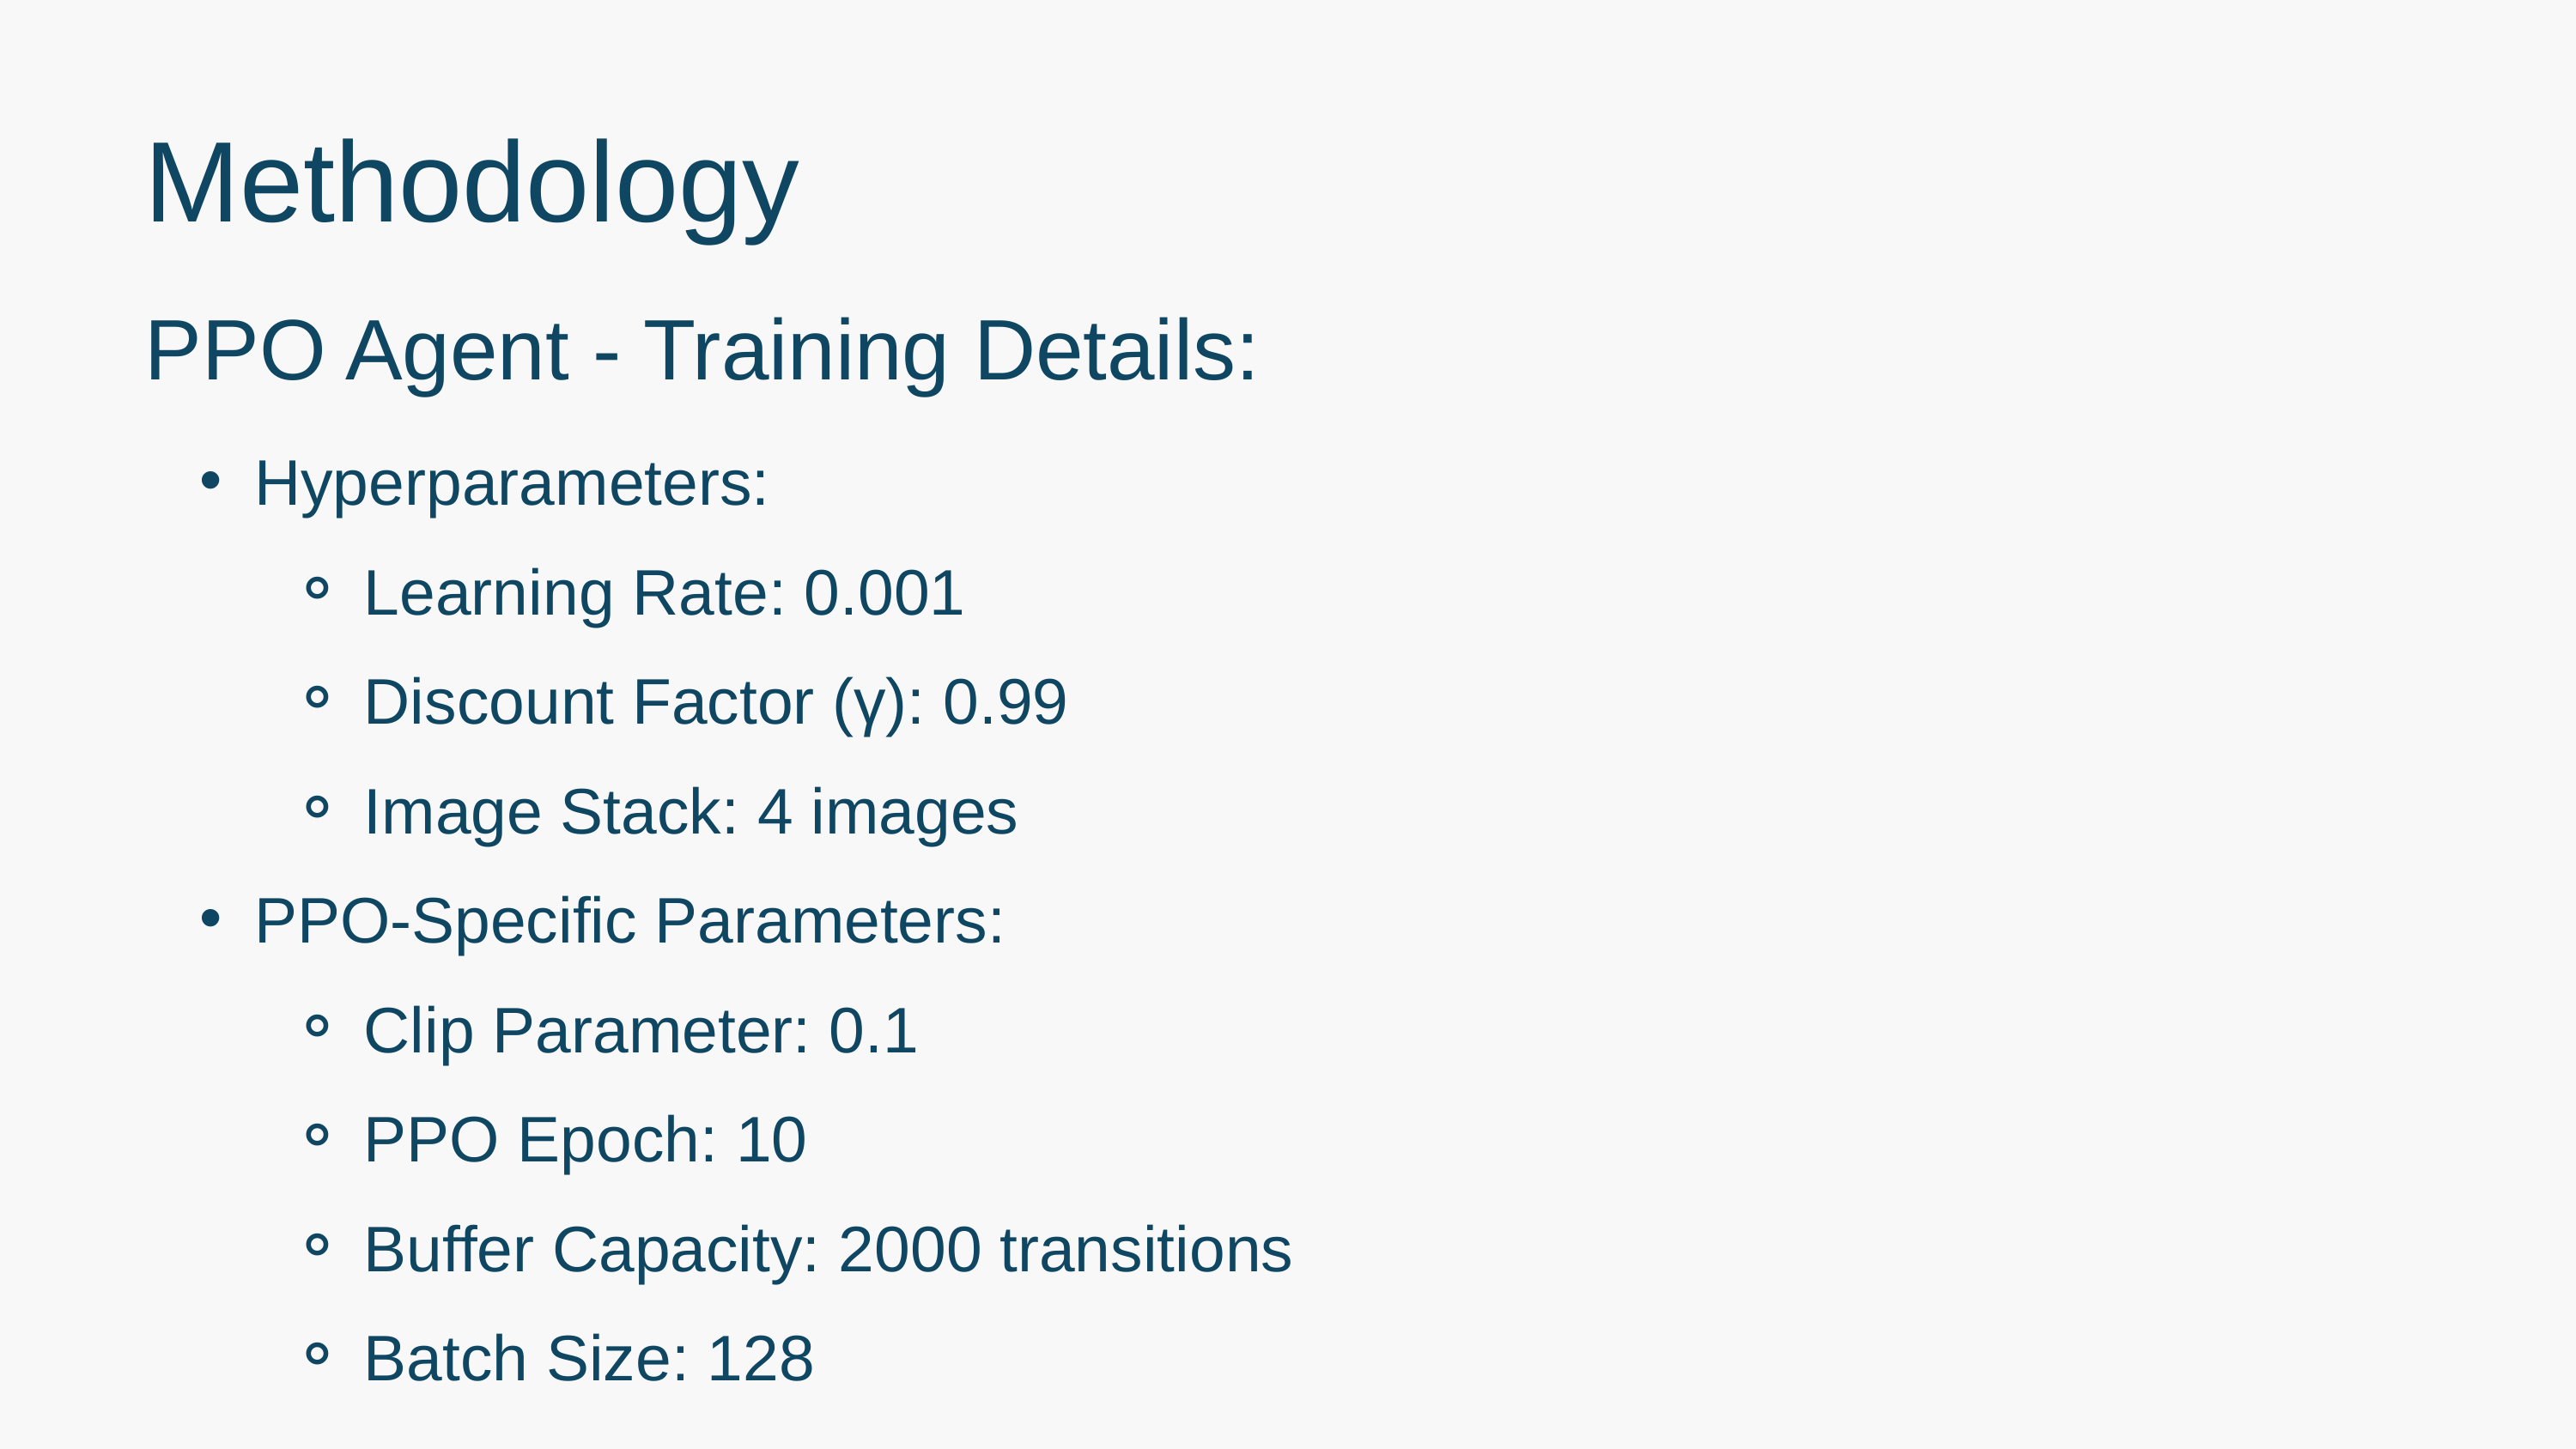

Methodology
PPO Agent - Training Details:
Hyperparameters:
Learning Rate: 0.001
Discount Factor (γ): 0.99
Image Stack: 4 images
PPO-Specific Parameters:
Clip Parameter: 0.1
PPO Epoch: 10
Buffer Capacity: 2000 transitions
Batch Size: 128